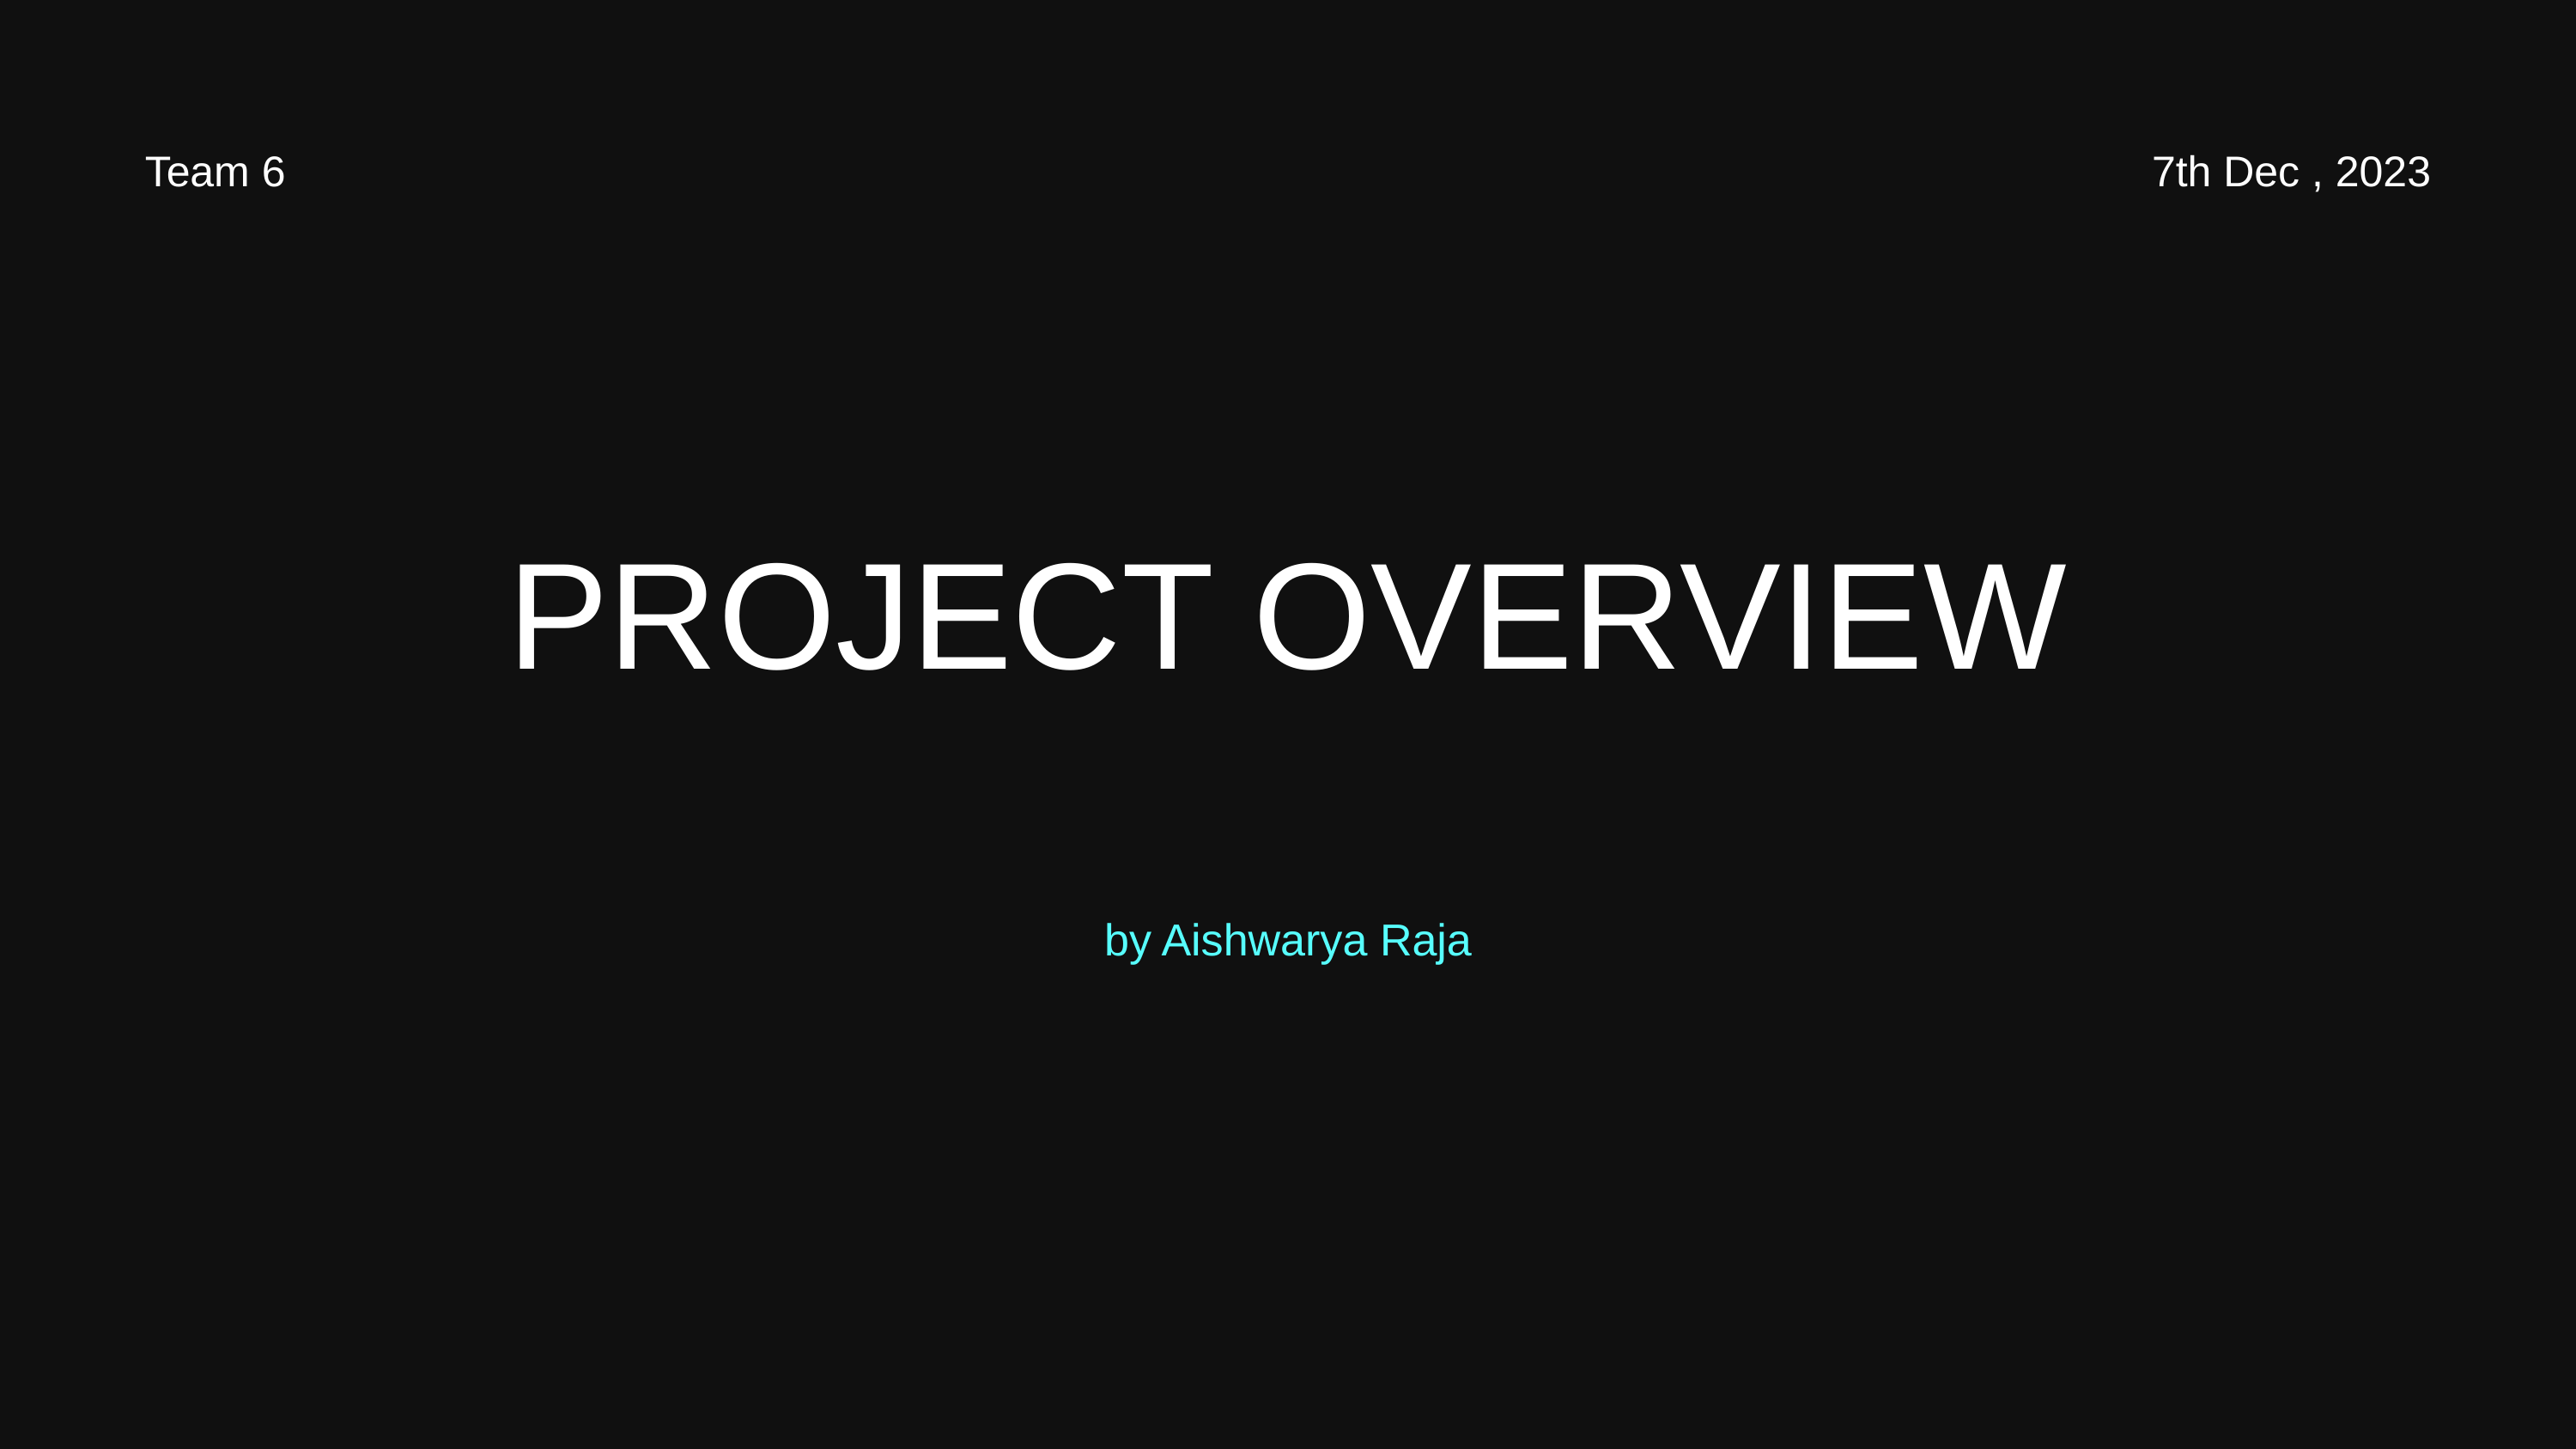

Team 6
7th Dec , 2023
PROJECT OVERVIEW
by Aishwarya Raja